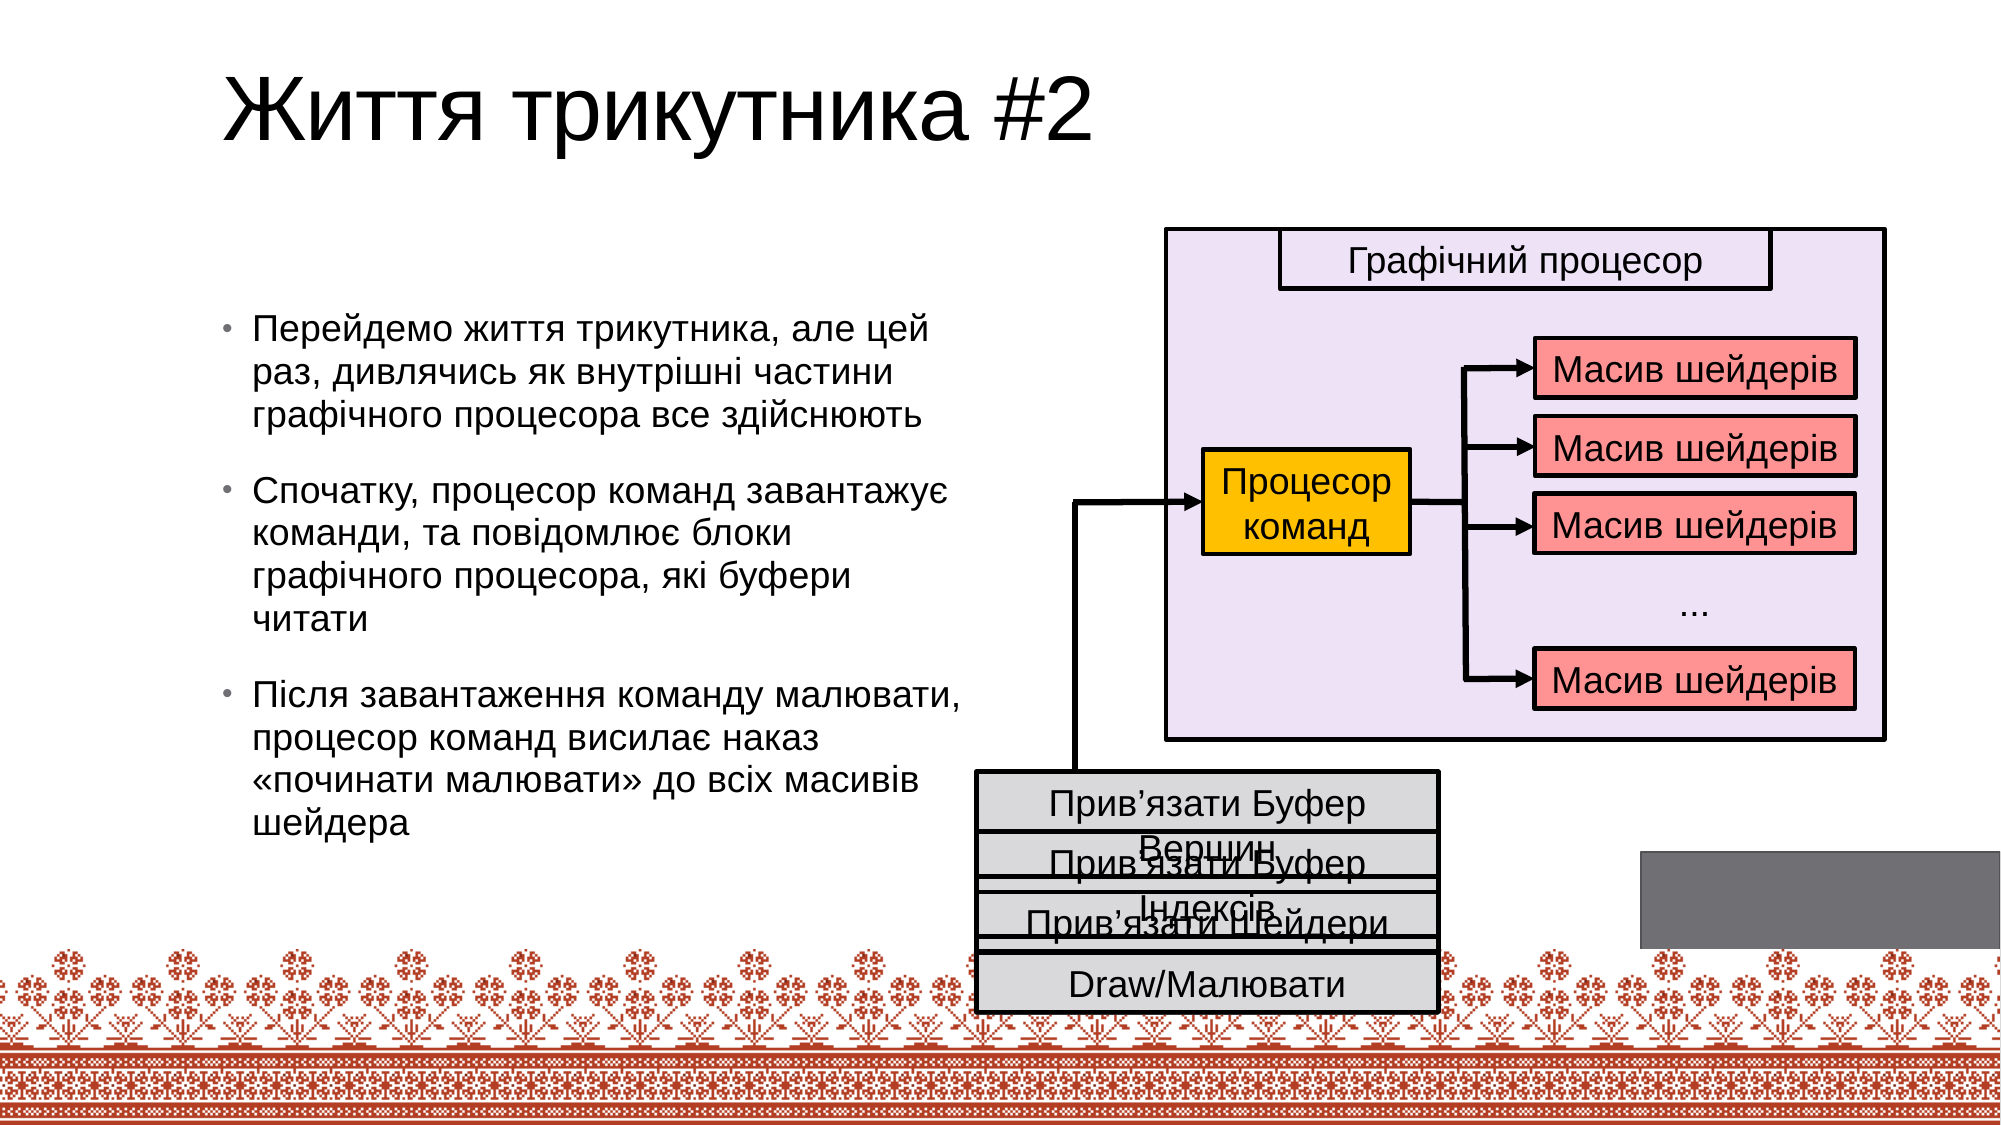

# Життя трикутника #2

Графічний процесор
Перейдемо життя трикутника, але цей раз, дивлячись як внутрішні частини графічного процесора все здійснюють
Спочатку, процесор команд завантажує команди, та повідомлює блоки графічного процесора, які буфери читати
Після завантаження команду малювати, процесор команд висилає наказ «починати малювати» до всіх масивів шейдера
Масив шейдерів
Масив шейдерів
Процесор команд
Масив шейдерів
...
Масив шейдерів
Прив’язати Буфер Вершин

Прив’язати Буфер Індексів
Прив’язати Шейдери
Draw/Малювати